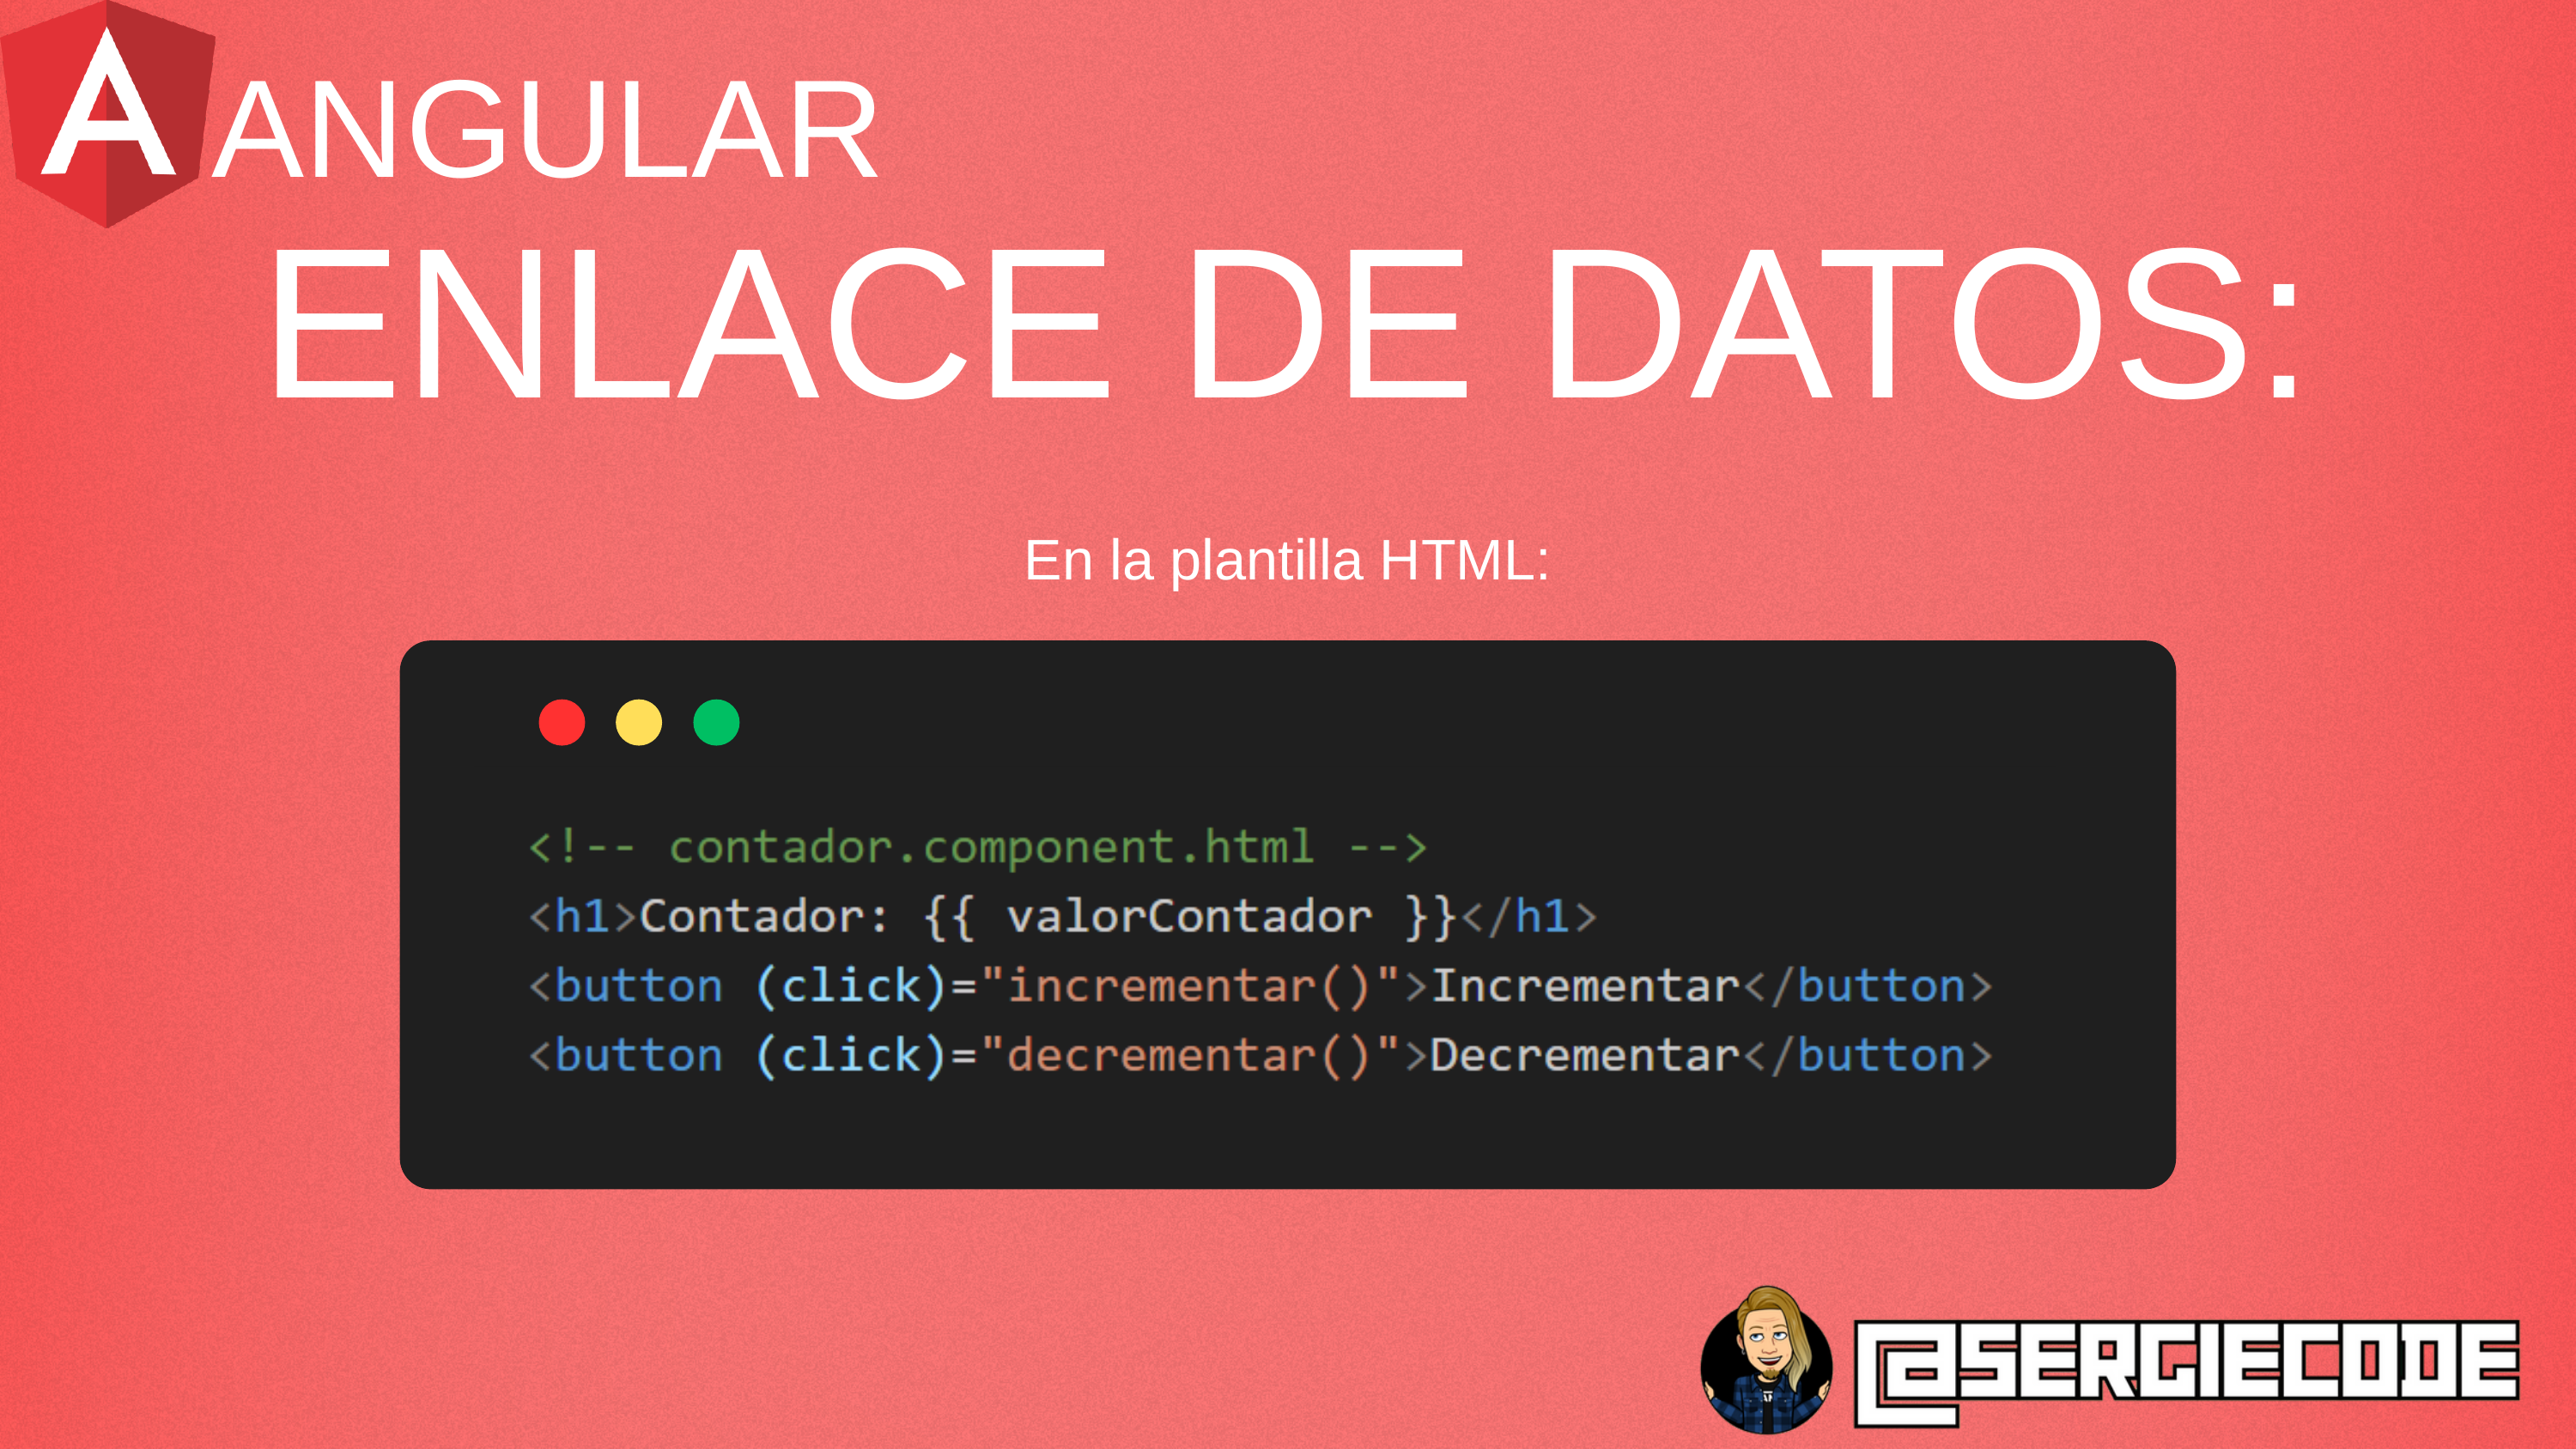

ANGULAR
ENLACE DE DATOS:
En la plantilla HTML: